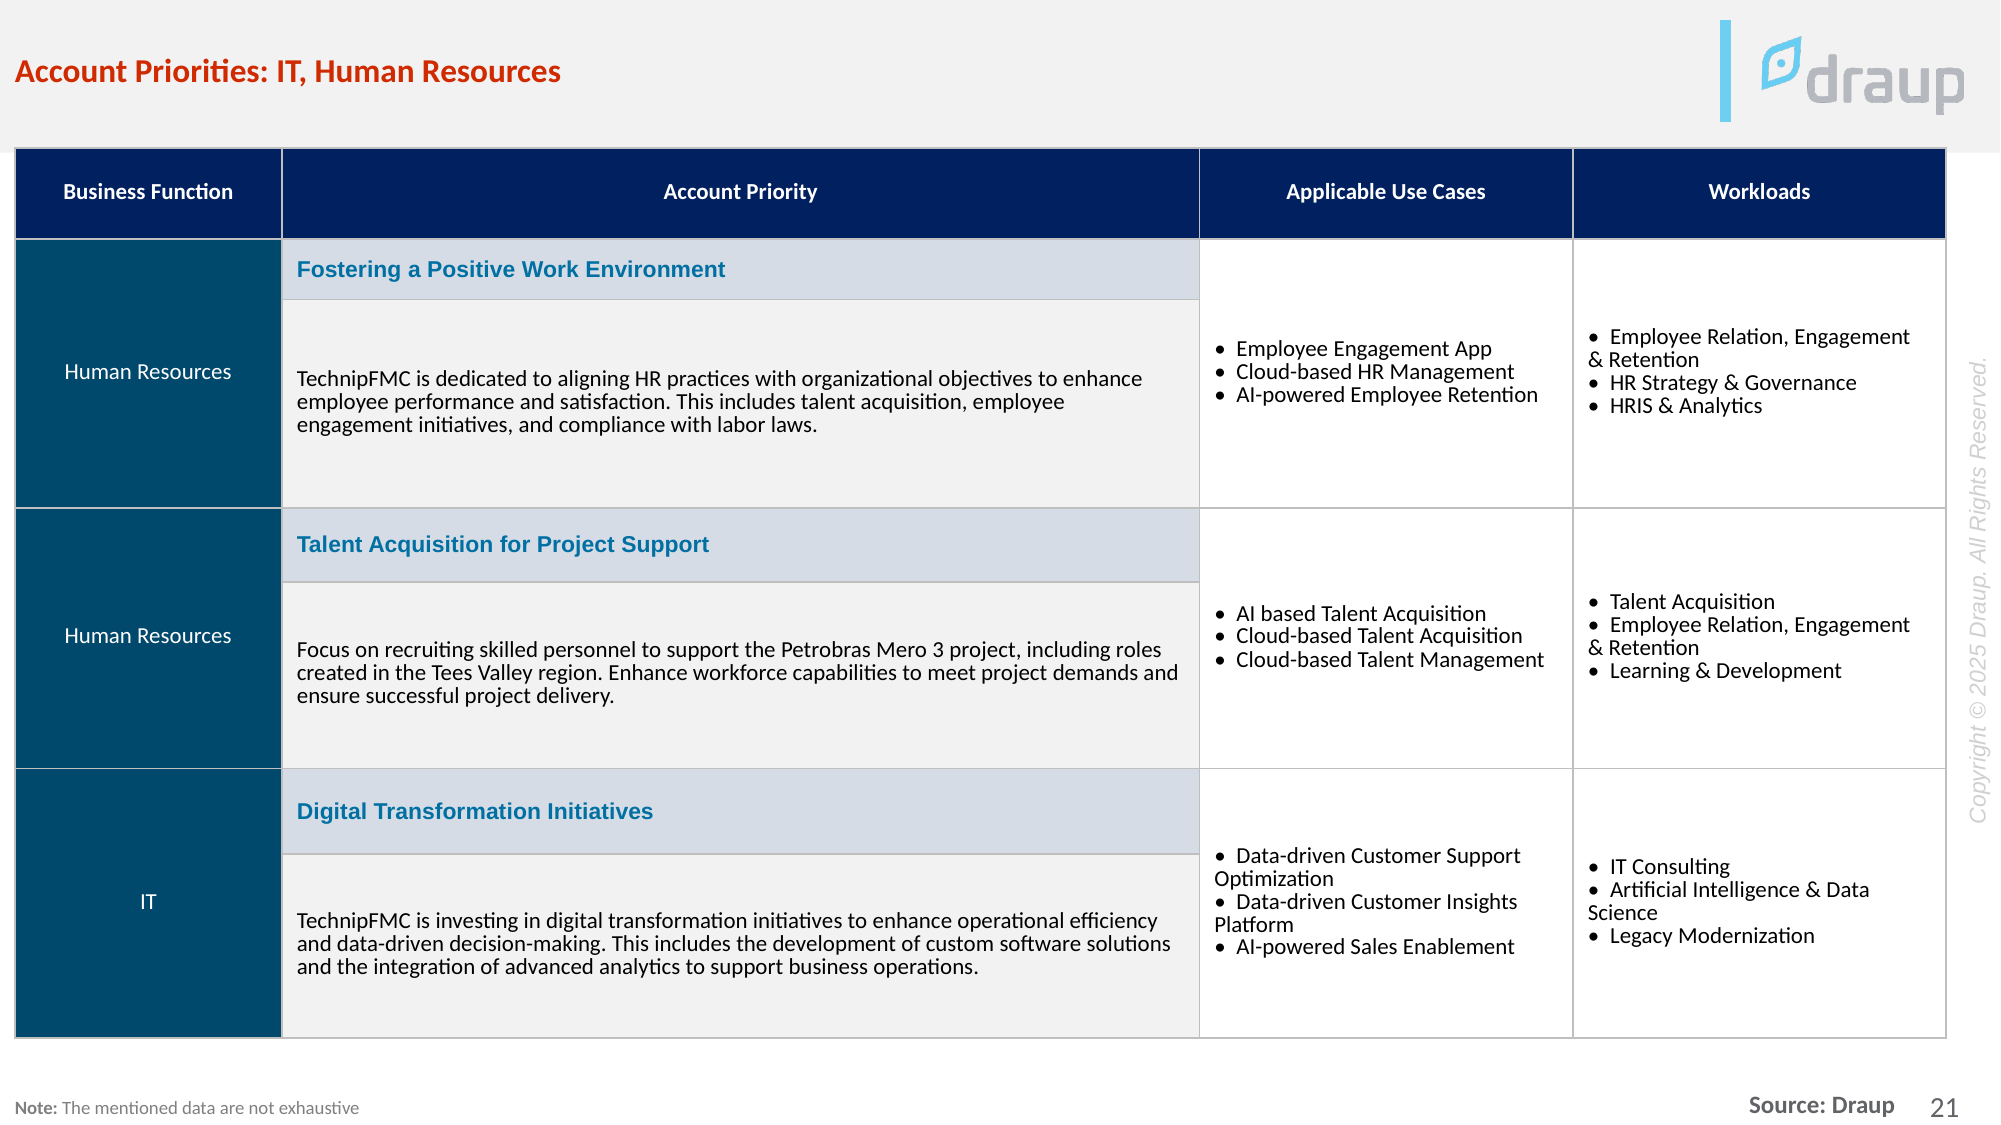

Account Priorities: IT, Human Resources
| Business Function | Account Priority | Applicable Use Cases | Workloads |
| --- | --- | --- | --- |
| Human Resources | Fostering a Positive Work Environment | • Employee Engagement App • Cloud-based HR Management • AI-powered Employee Retention | • Employee Relation, Engagement & Retention • HR Strategy & Governance • HRIS & Analytics |
|  | TechnipFMC is dedicated to aligning HR practices with organizational objectives to enhance employee performance and satisfaction. This includes talent acquisition, employee engagement initiatives, and compliance with labor laws. |  |  |
| Human Resources | Talent Acquisition for Project Support | • AI based Talent Acquisition • Cloud-based Talent Acquisition • Cloud-based Talent Management | • Talent Acquisition • Employee Relation, Engagement & Retention • Learning & Development |
|  | Focus on recruiting skilled personnel to support the Petrobras Mero 3 project, including roles created in the Tees Valley region. Enhance workforce capabilities to meet project demands and ensure successful project delivery. |  |  |
| IT | Digital Transformation Initiatives | • Data-driven Customer Support Optimization • Data-driven Customer Insights Platform • AI-powered Sales Enablement | • IT Consulting • Artificial Intelligence & Data Science • Legacy Modernization |
|  | TechnipFMC is investing in digital transformation initiatives to enhance operational efficiency and data-driven decision-making. This includes the development of custom software solutions and the integration of advanced analytics to support business operations. |  |  |
Note: The mentioned data are not exhaustive